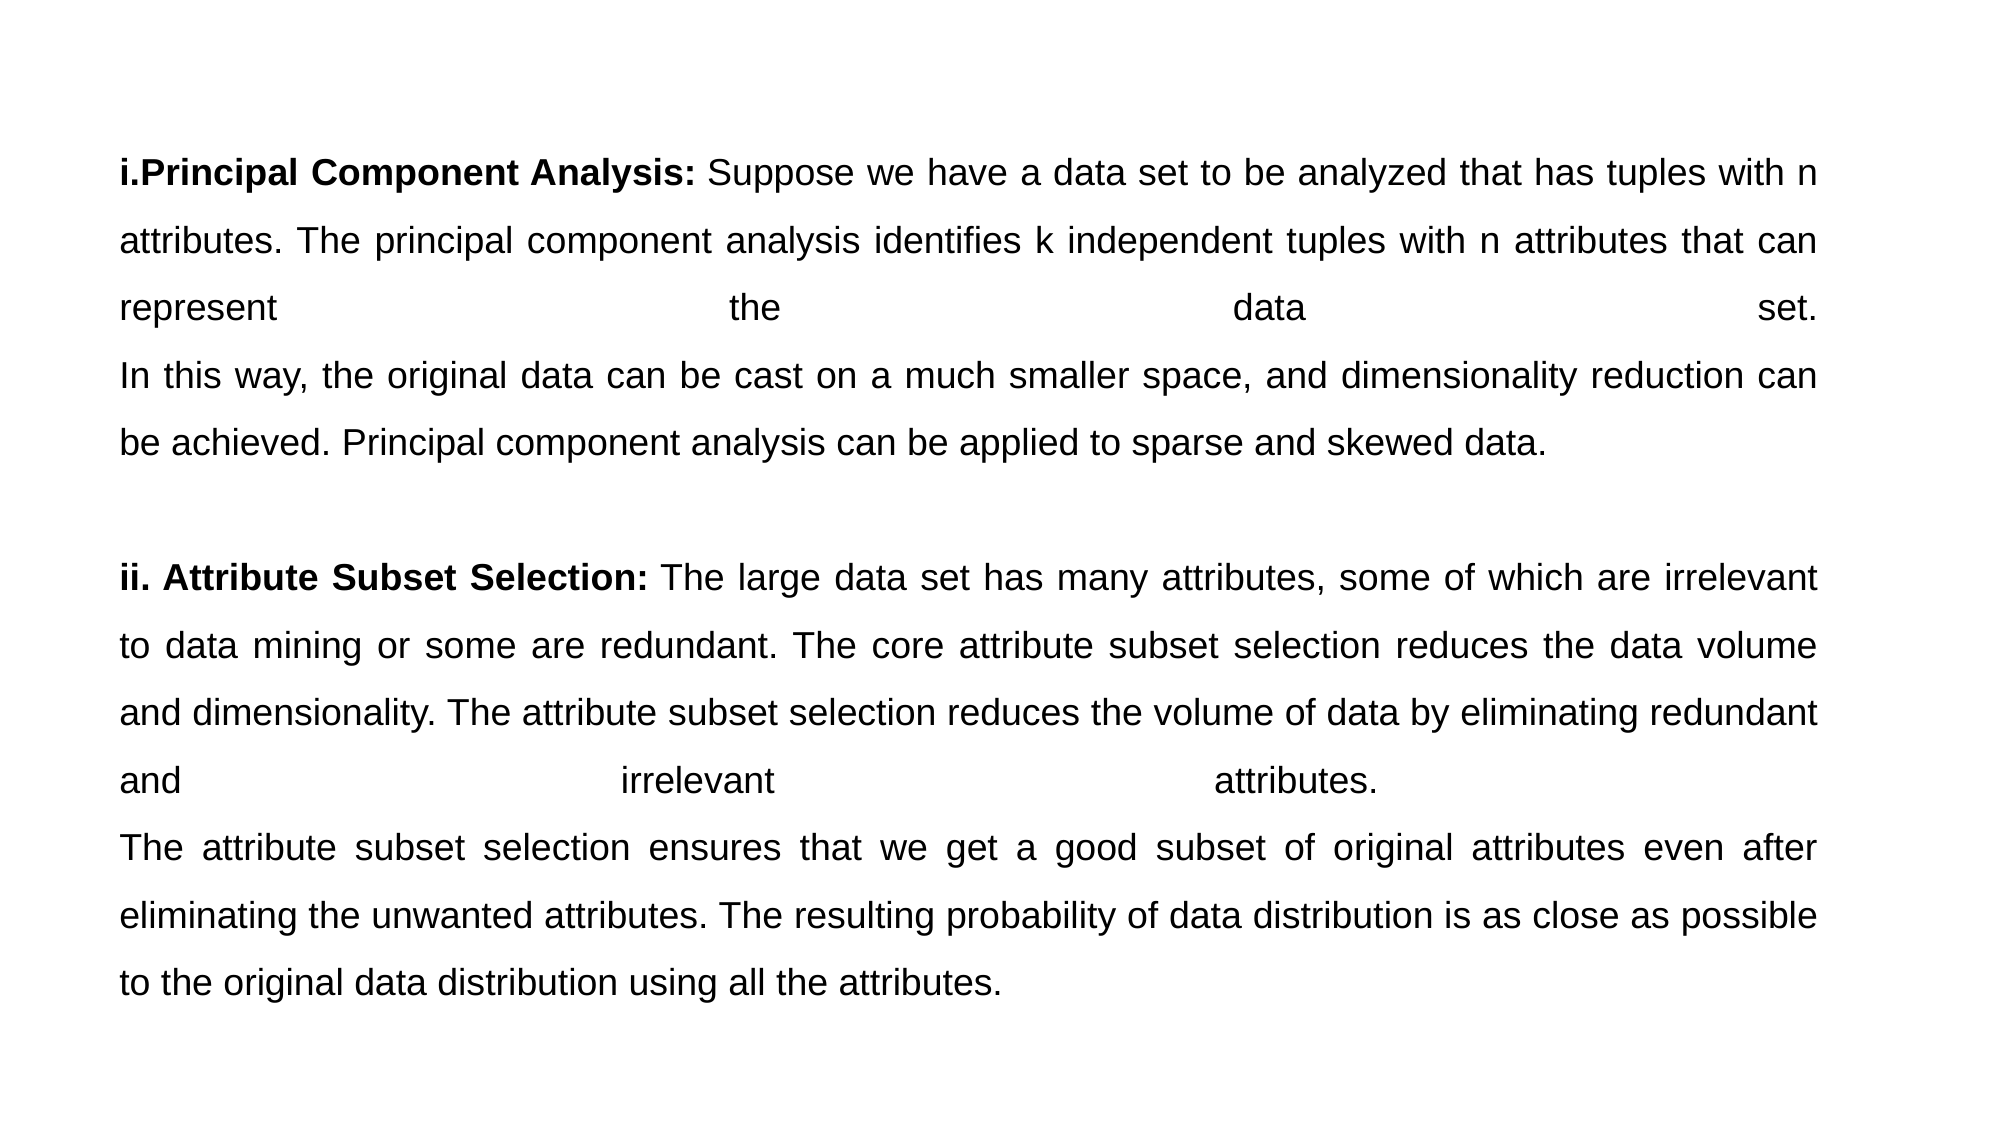

Principal Component Analysis: Suppose we have a data set to be analyzed that has tuples with n attributes. The principal component analysis identifies k independent tuples with n attributes that can represent the data set.
In this way, the original data can be cast on a much smaller space, and dimensionality reduction can be achieved. Principal component analysis can be applied to sparse and skewed data.

ii. Attribute Subset Selection: The large data set has many attributes, some of which are irrelevant to data mining or some are redundant. The core attribute subset selection reduces the data volume and dimensionality. The attribute subset selection reduces the volume of data by eliminating redundant and irrelevant attributes.
The attribute subset selection ensures that we get a good subset of original attributes even after eliminating the unwanted attributes. The resulting probability of data distribution is as close as possible to the original data distribution using all the attributes.